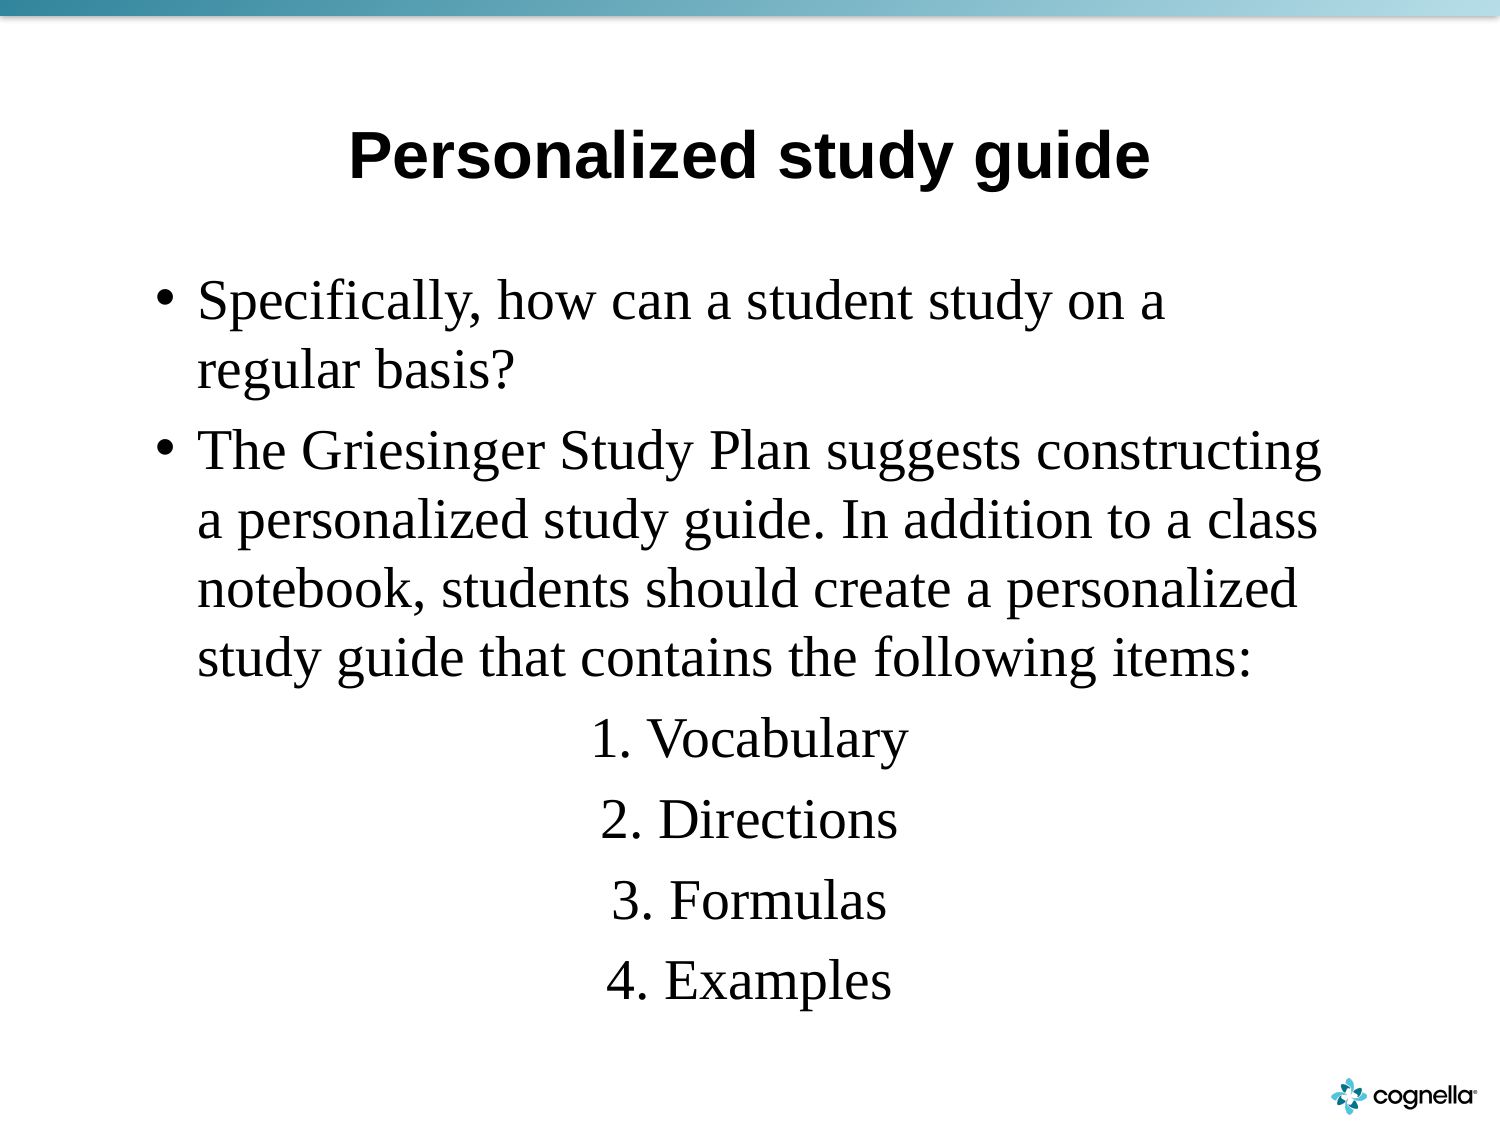

# Personalized study guide
Specifically, how can a student study on a regular basis?
The Griesinger Study Plan suggests constructing a personalized study guide. In addition to a class notebook, students should create a personalized study guide that contains the following items:
1. Vocabulary
2. Directions
3. Formulas
4. Examples